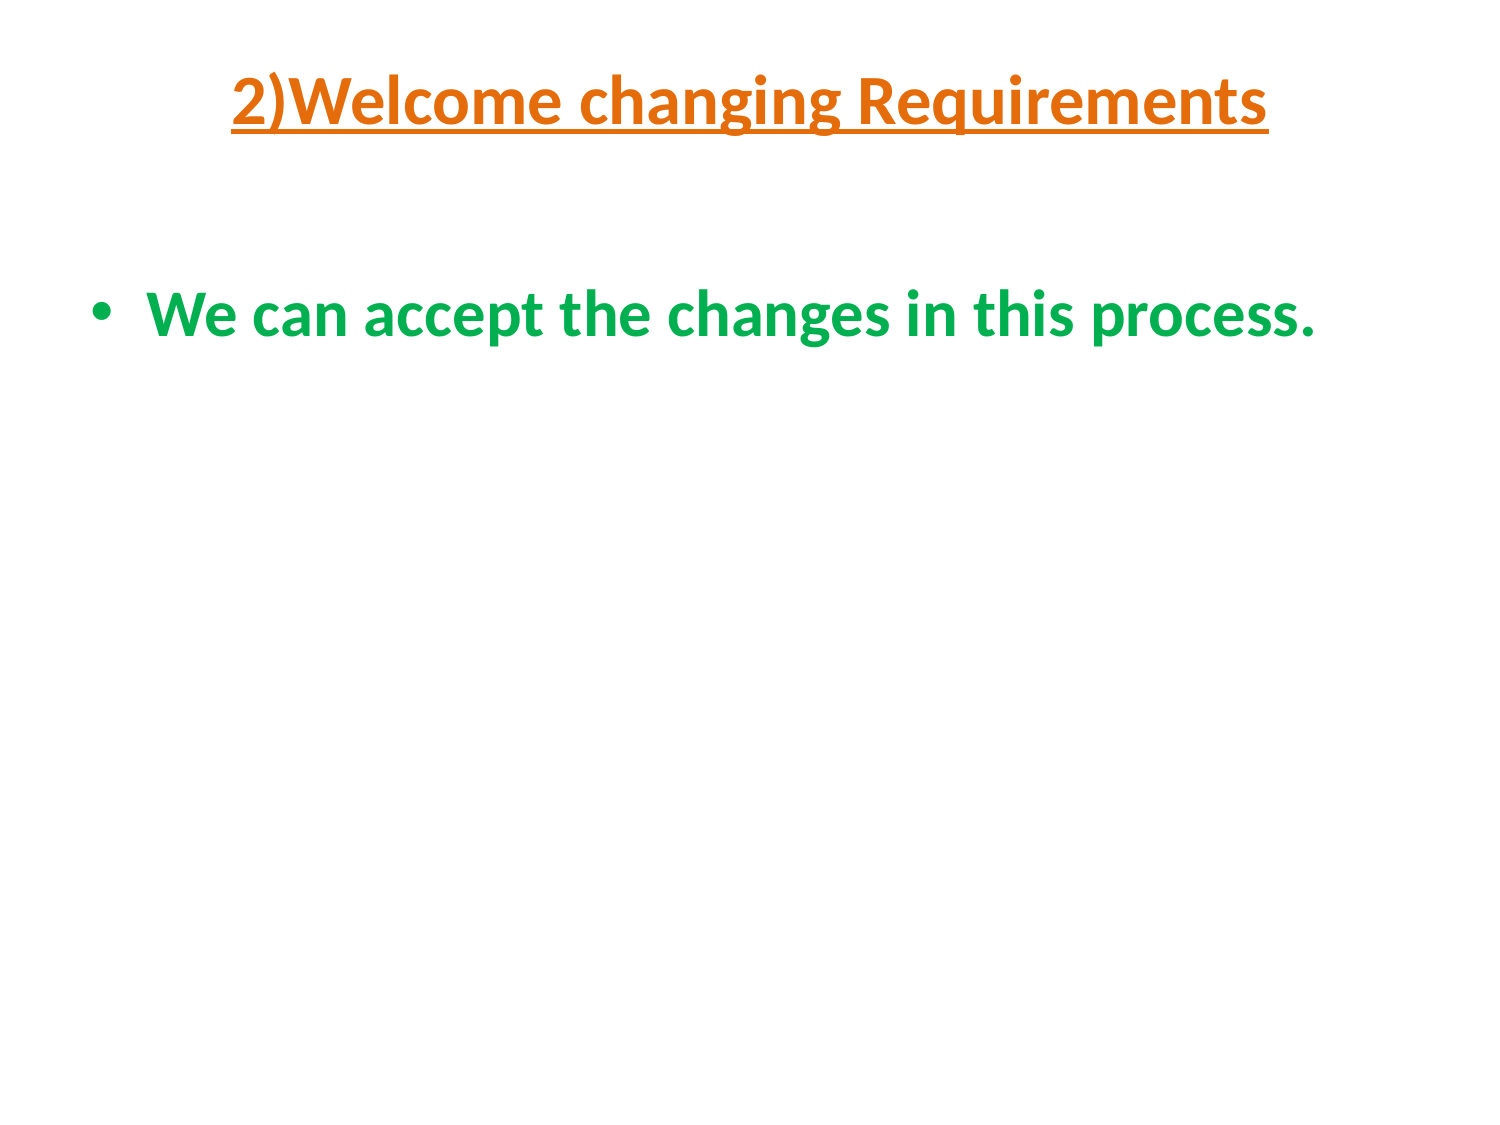

# 2)Welcome changing Requirements
We can accept the changes in this process.